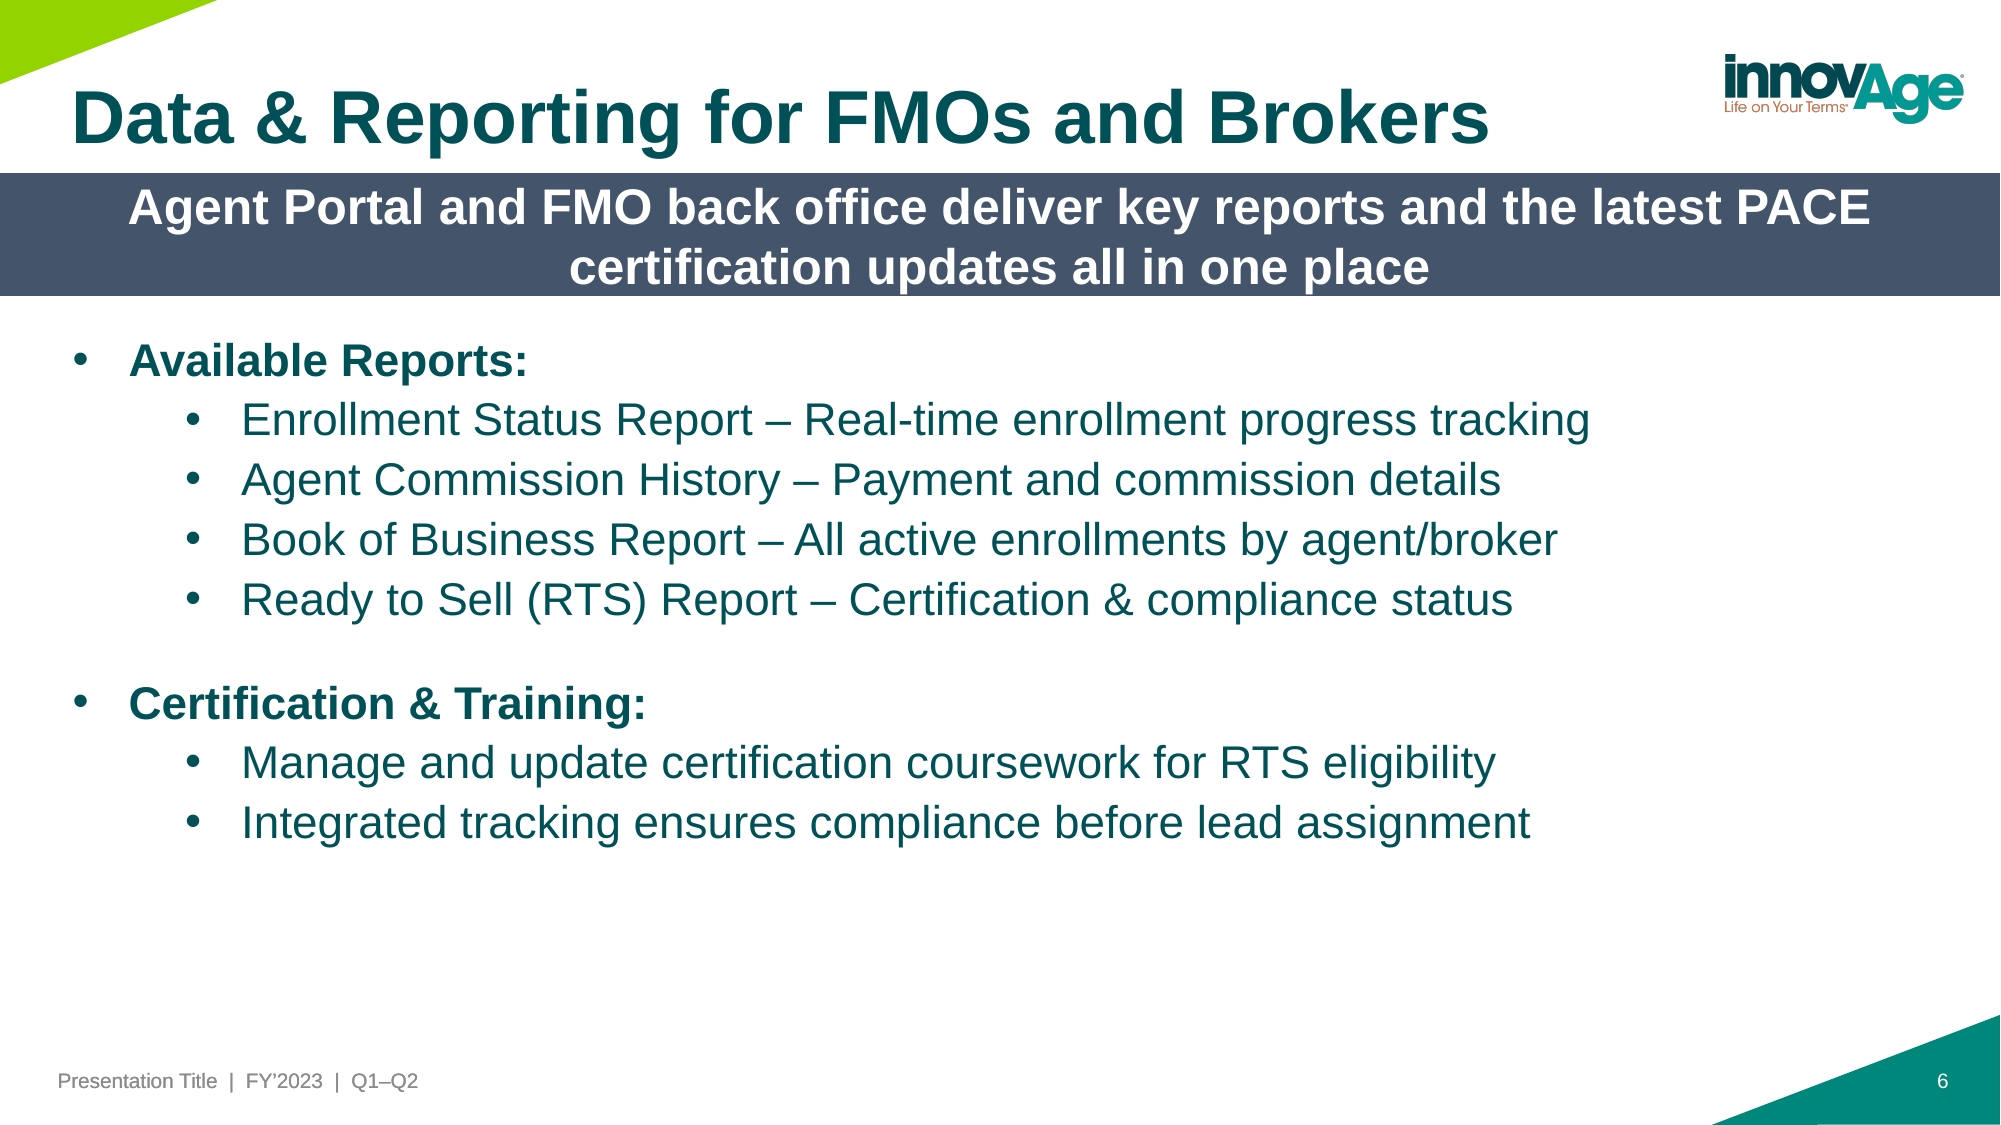

# Data & Reporting for FMOs and Brokers
Agent Portal and FMO back office deliver key reports and the latest PACE certification updates all in one place
Available Reports:
Enrollment Status Report – Real-time enrollment progress tracking
Agent Commission History – Payment and commission details
Book of Business Report – All active enrollments by agent/broker
Ready to Sell (RTS) Report – Certification & compliance status
Certification & Training:
Manage and update certification coursework for RTS eligibility
Integrated tracking ensures compliance before lead assignment
Presentation Title  |  FY’2023  |  Q1–Q2
6